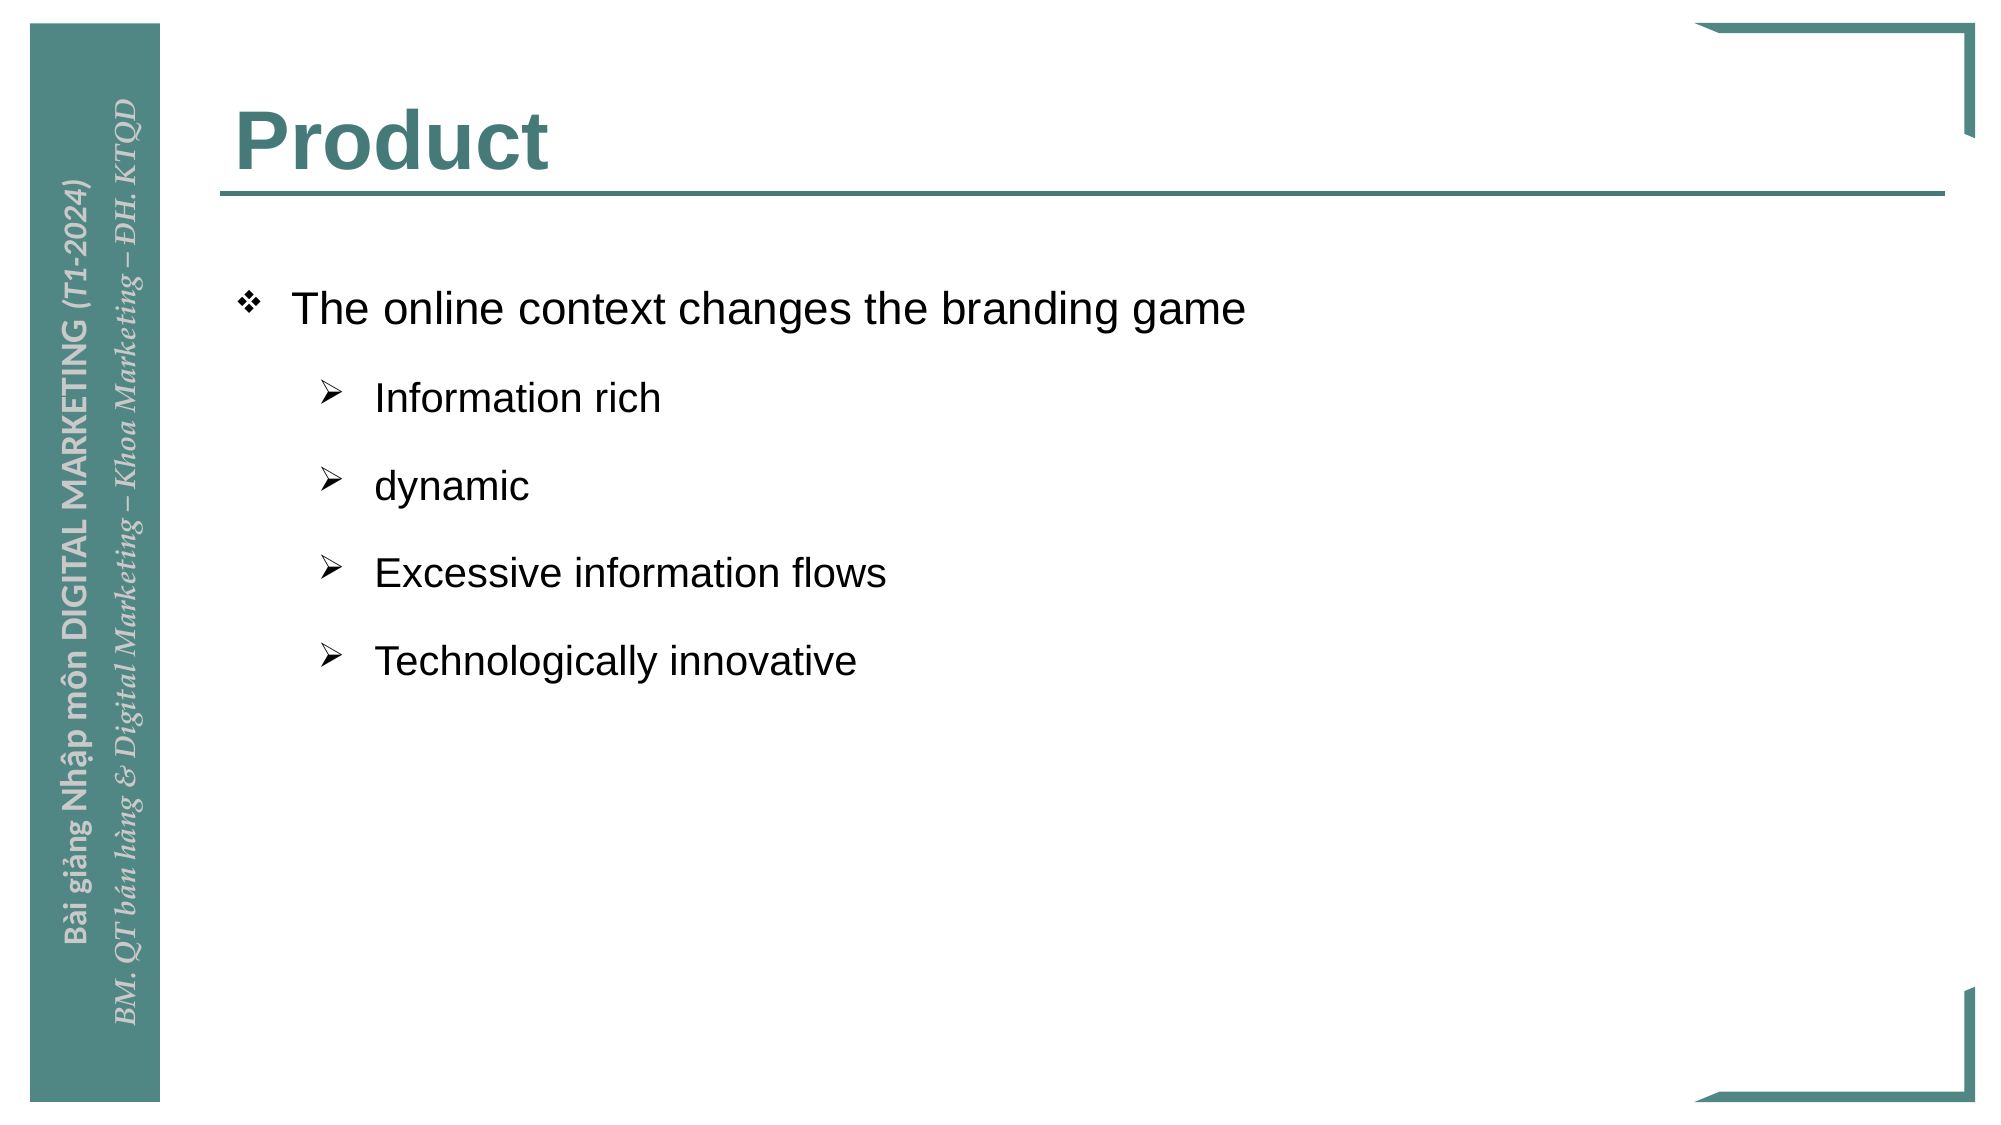

# Product
The online context changes the branding game
Information rich
dynamic
Excessive information flows
Technologically innovative